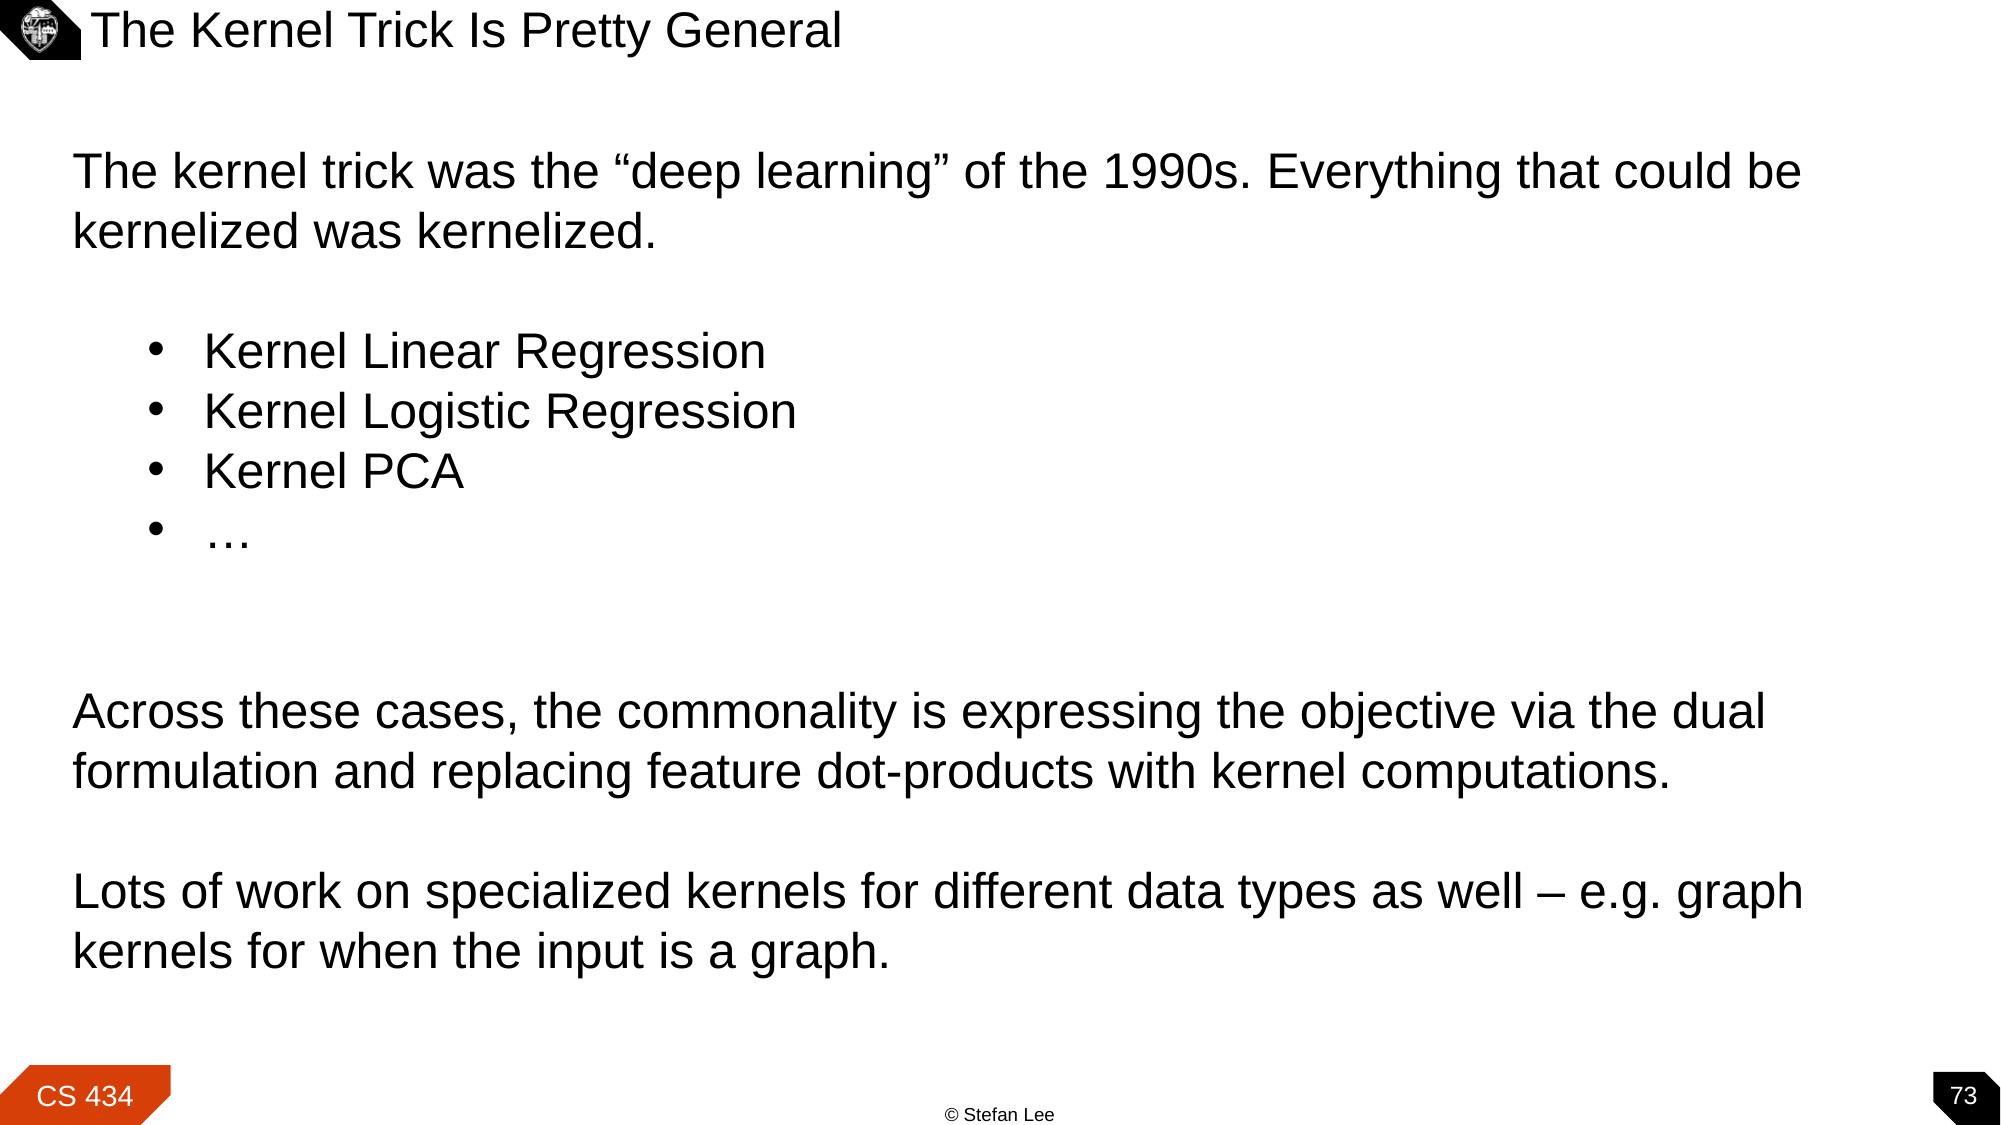

# The Kernel Trick Is Pretty General
The kernel trick was the “deep learning” of the 1990s. Everything that could be kernelized was kernelized.

Kernel Linear Regression
Kernel Logistic Regression
Kernel PCA
…

Across these cases, the commonality is expressing the objective via the dual formulation and replacing feature dot-products with kernel computations.

Lots of work on specialized kernels for different data types as well – e.g. graph kernels for when the input is a graph.
73